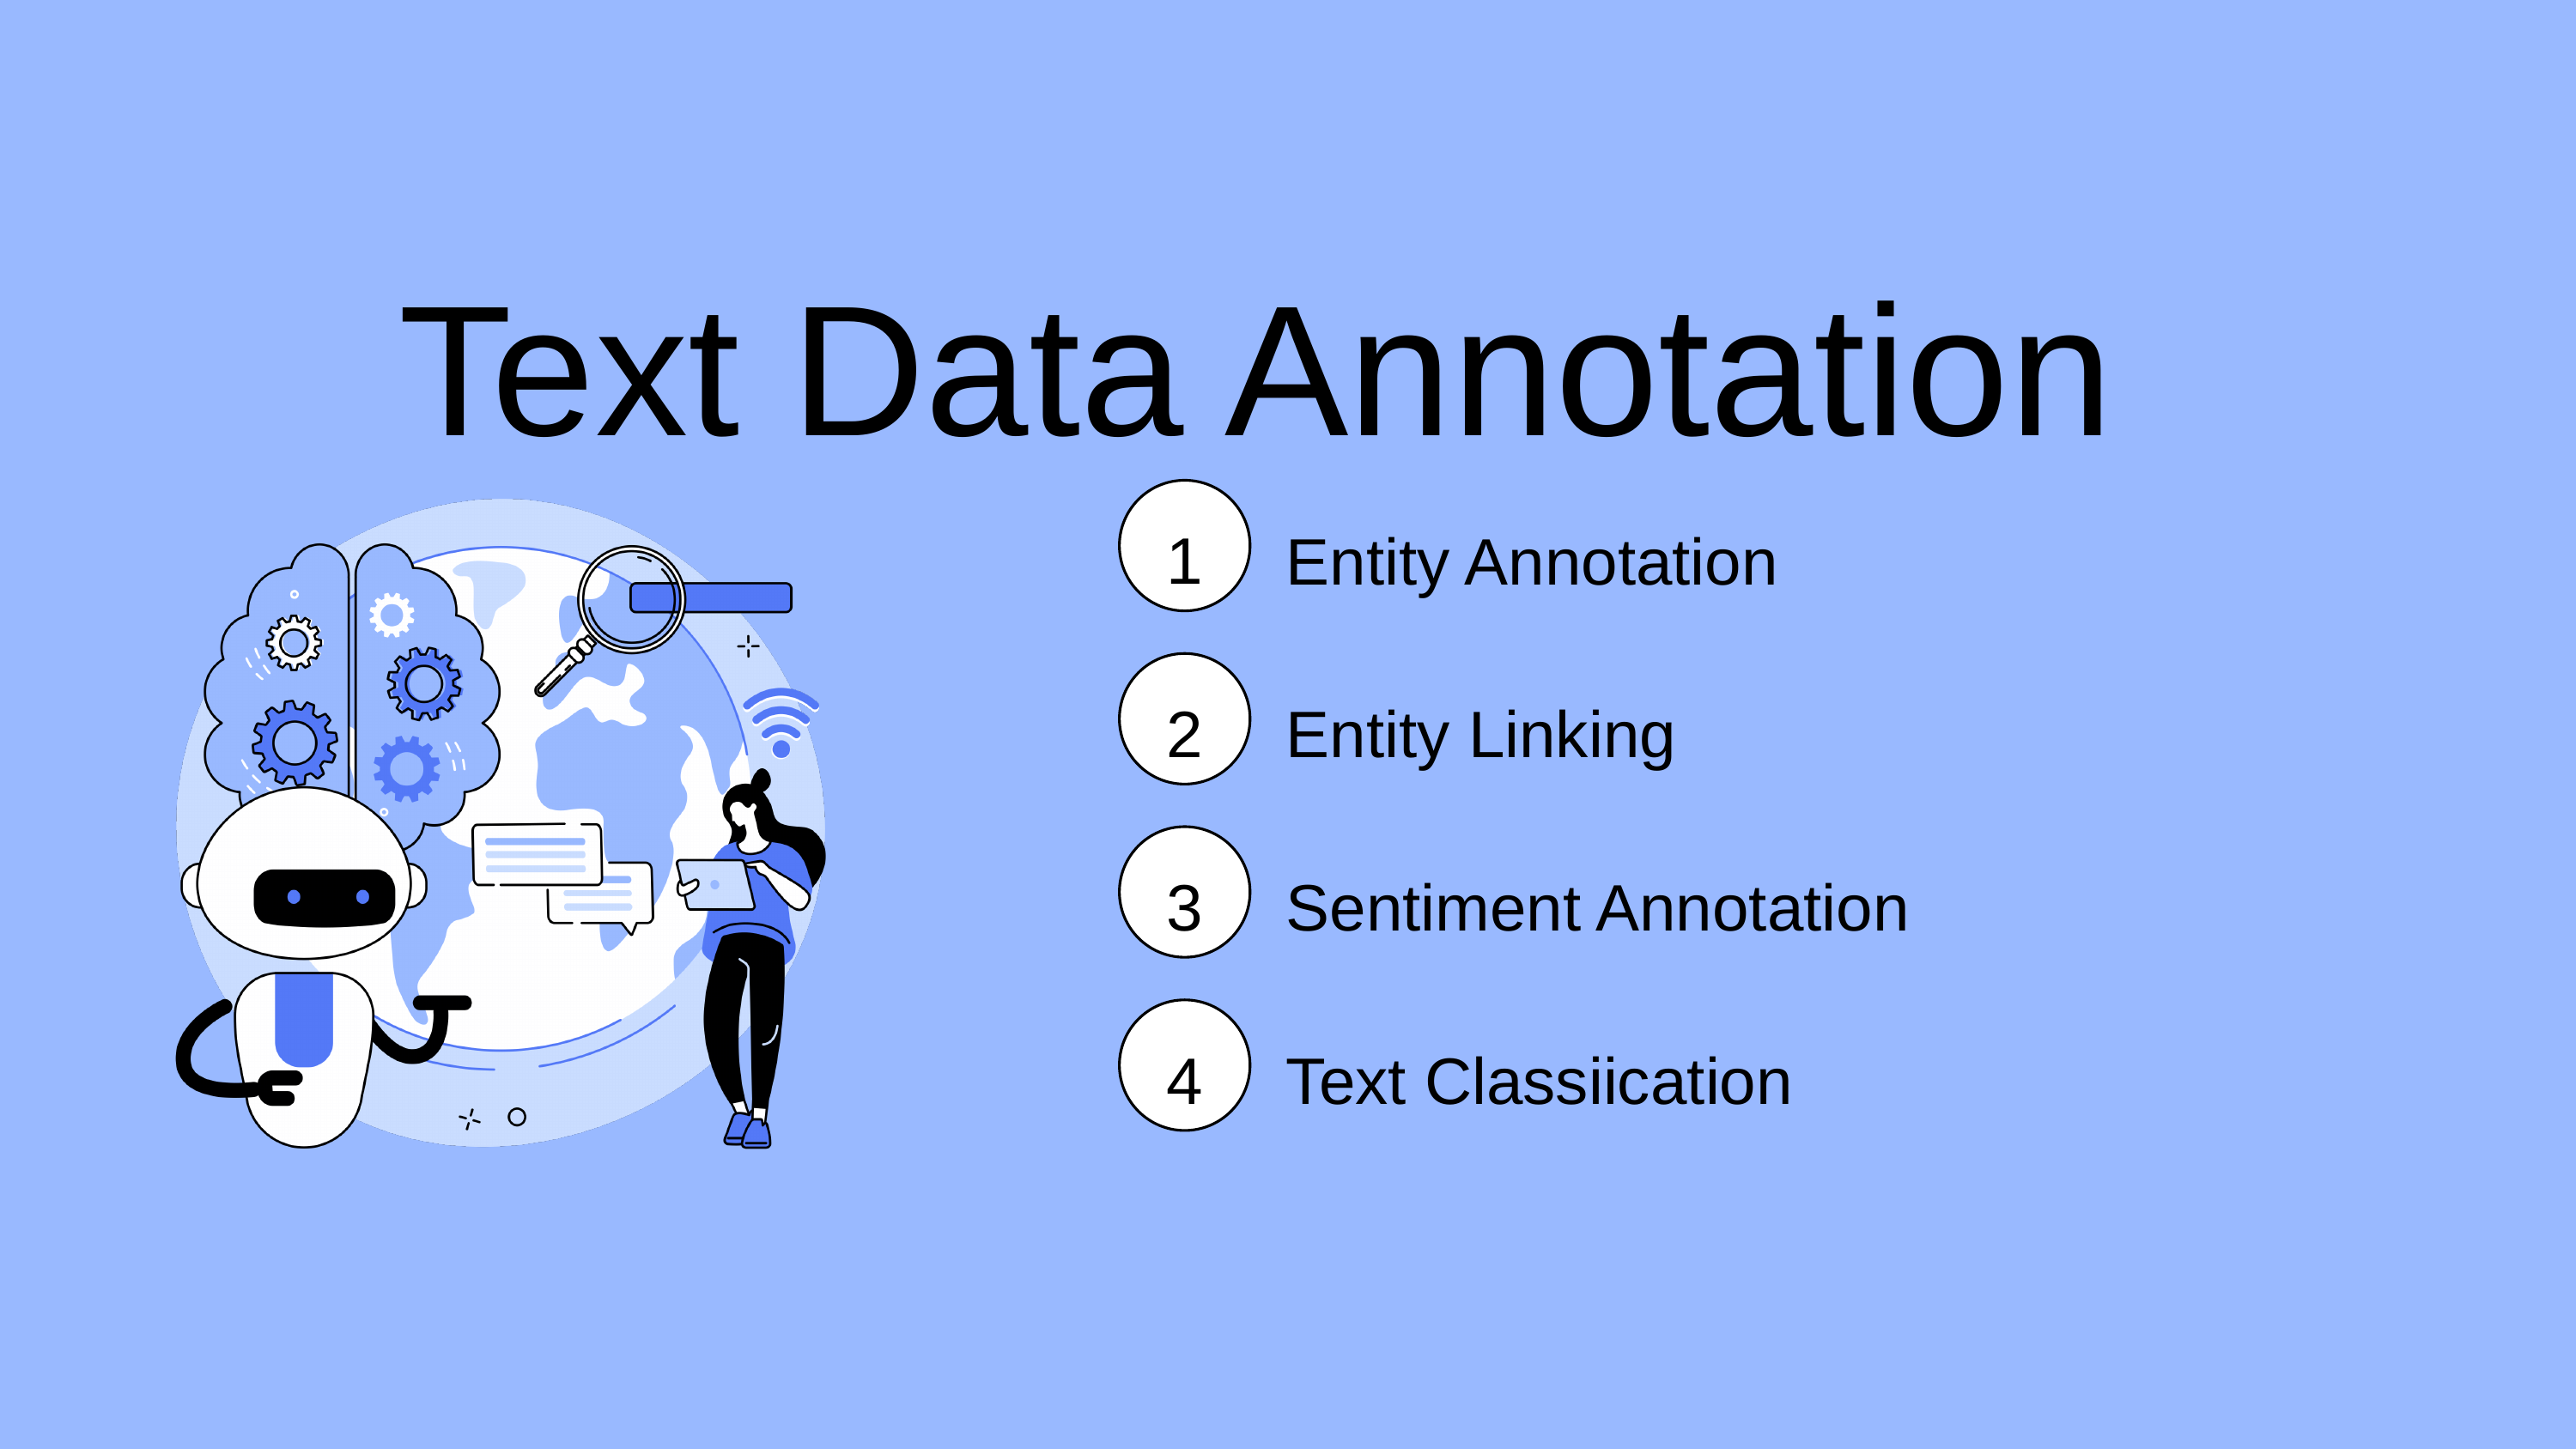

Text Data Annotation
1
Entity Annotation

2
Entity Linking

3
Sentiment Annotation

4
Text Classiication